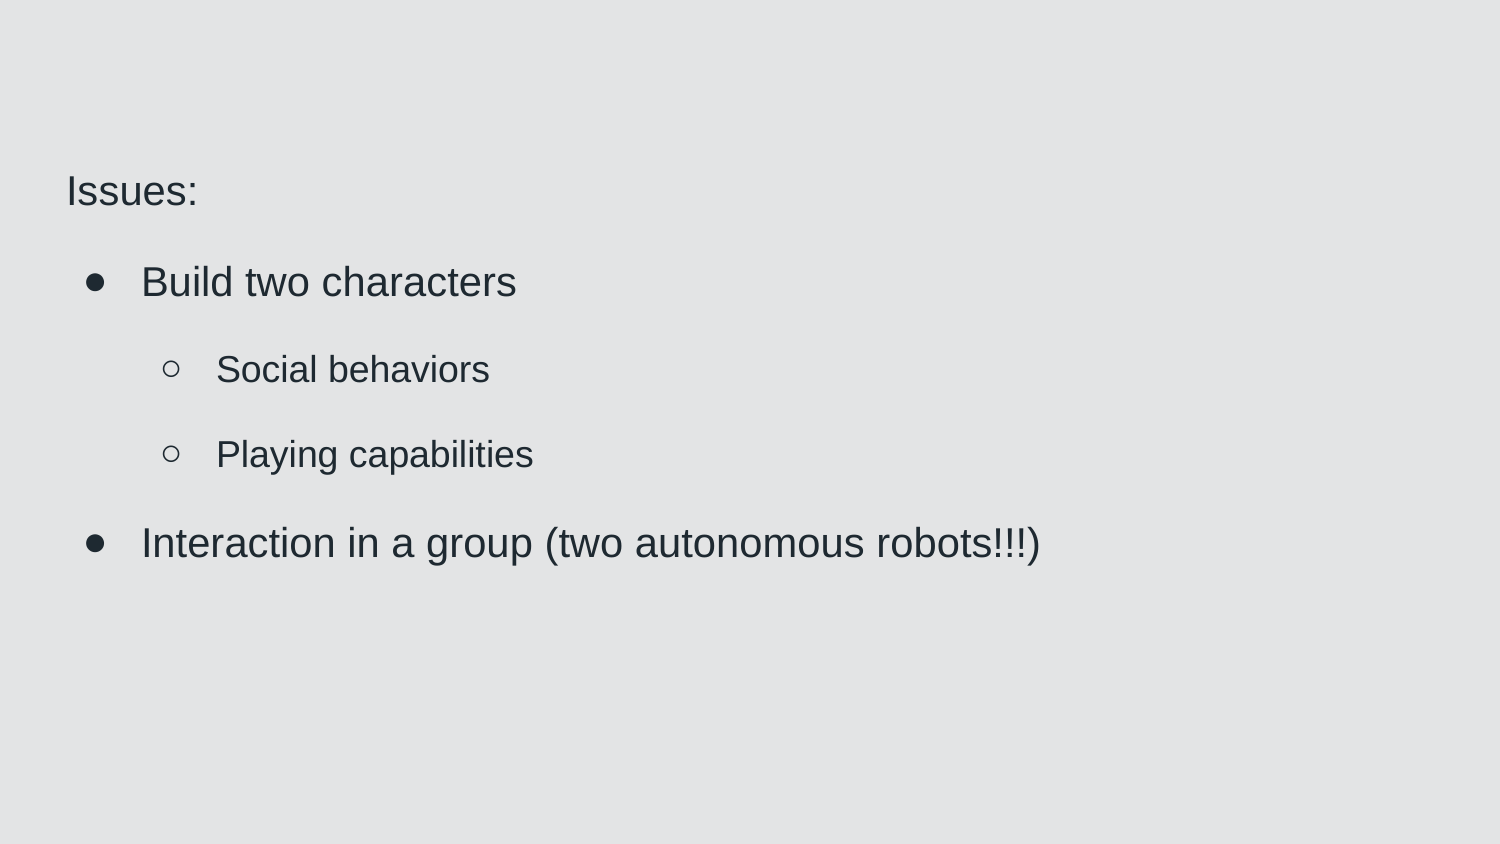

Issues:
Build two characters
Social behaviors
Playing capabilities
Interaction in a group (two autonomous robots!!!)